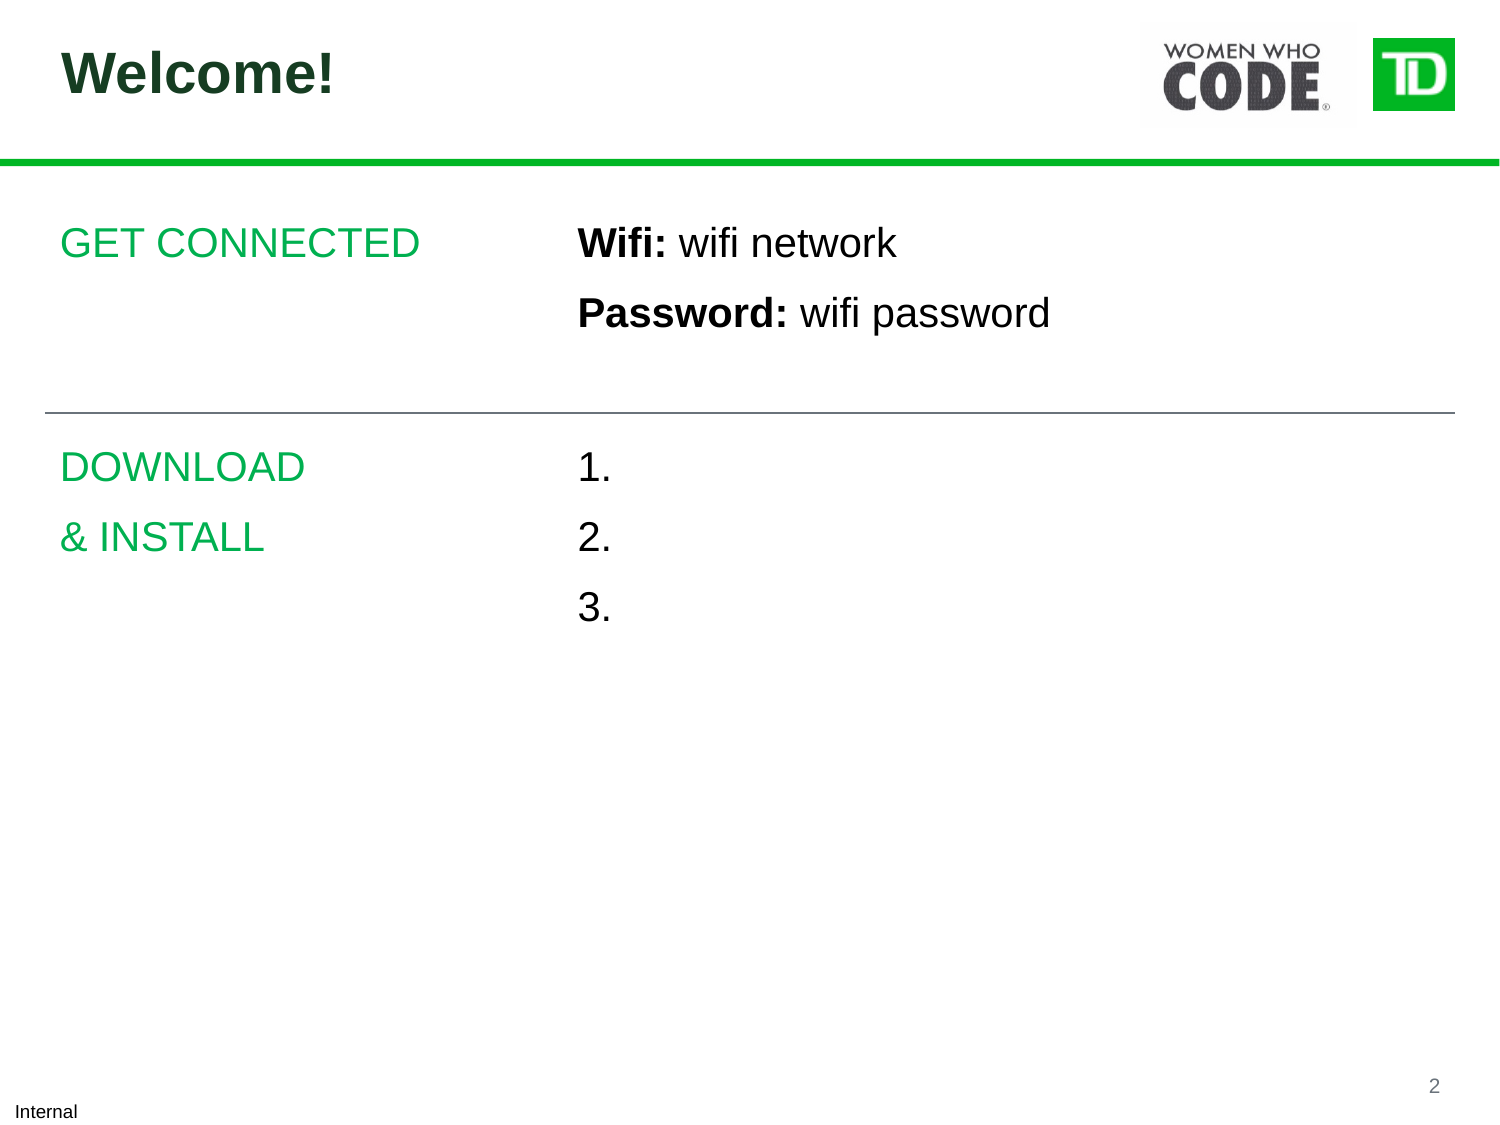

# Welcome!
| GET CONNECTED | Wifi: wifi network Password: wifi password |
| --- | --- |
| DOWNLOAD & INSTALL |  |
2